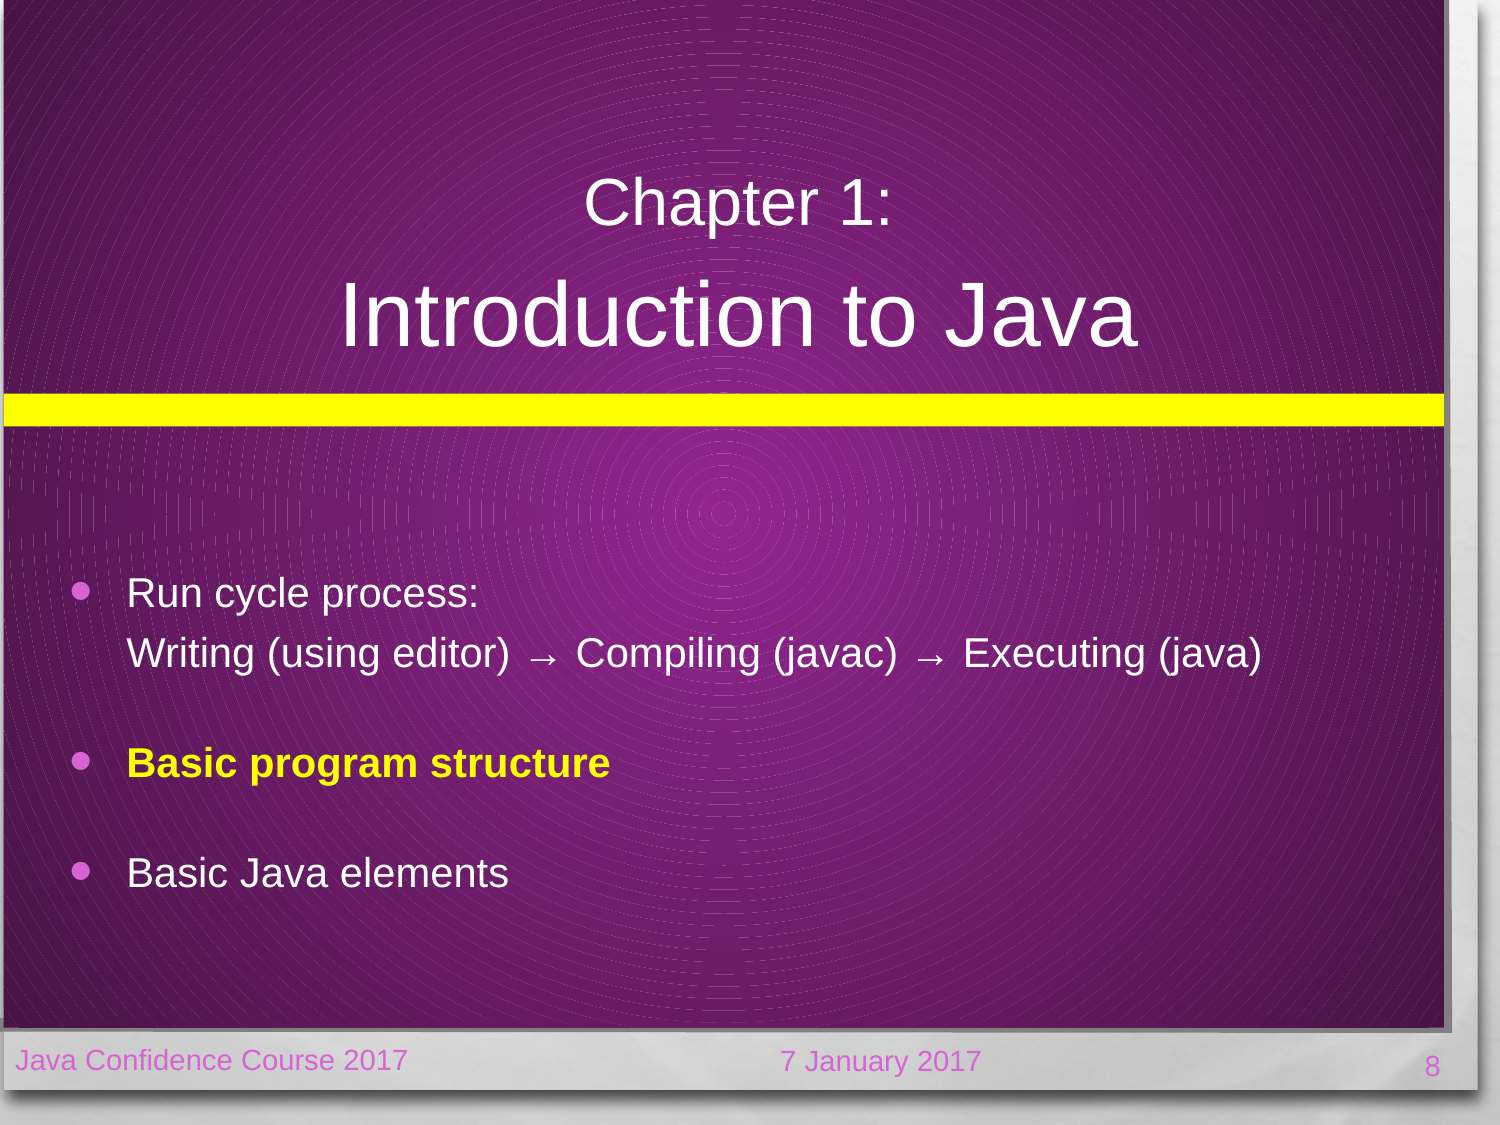

# Chapter 1: Introduction to Java
Run cycle process:
Writing (using editor) → Compiling (javac) → Executing (java)
Basic program structure
Basic Java elements
7 January 2017
Java Confidence Course 2017
8